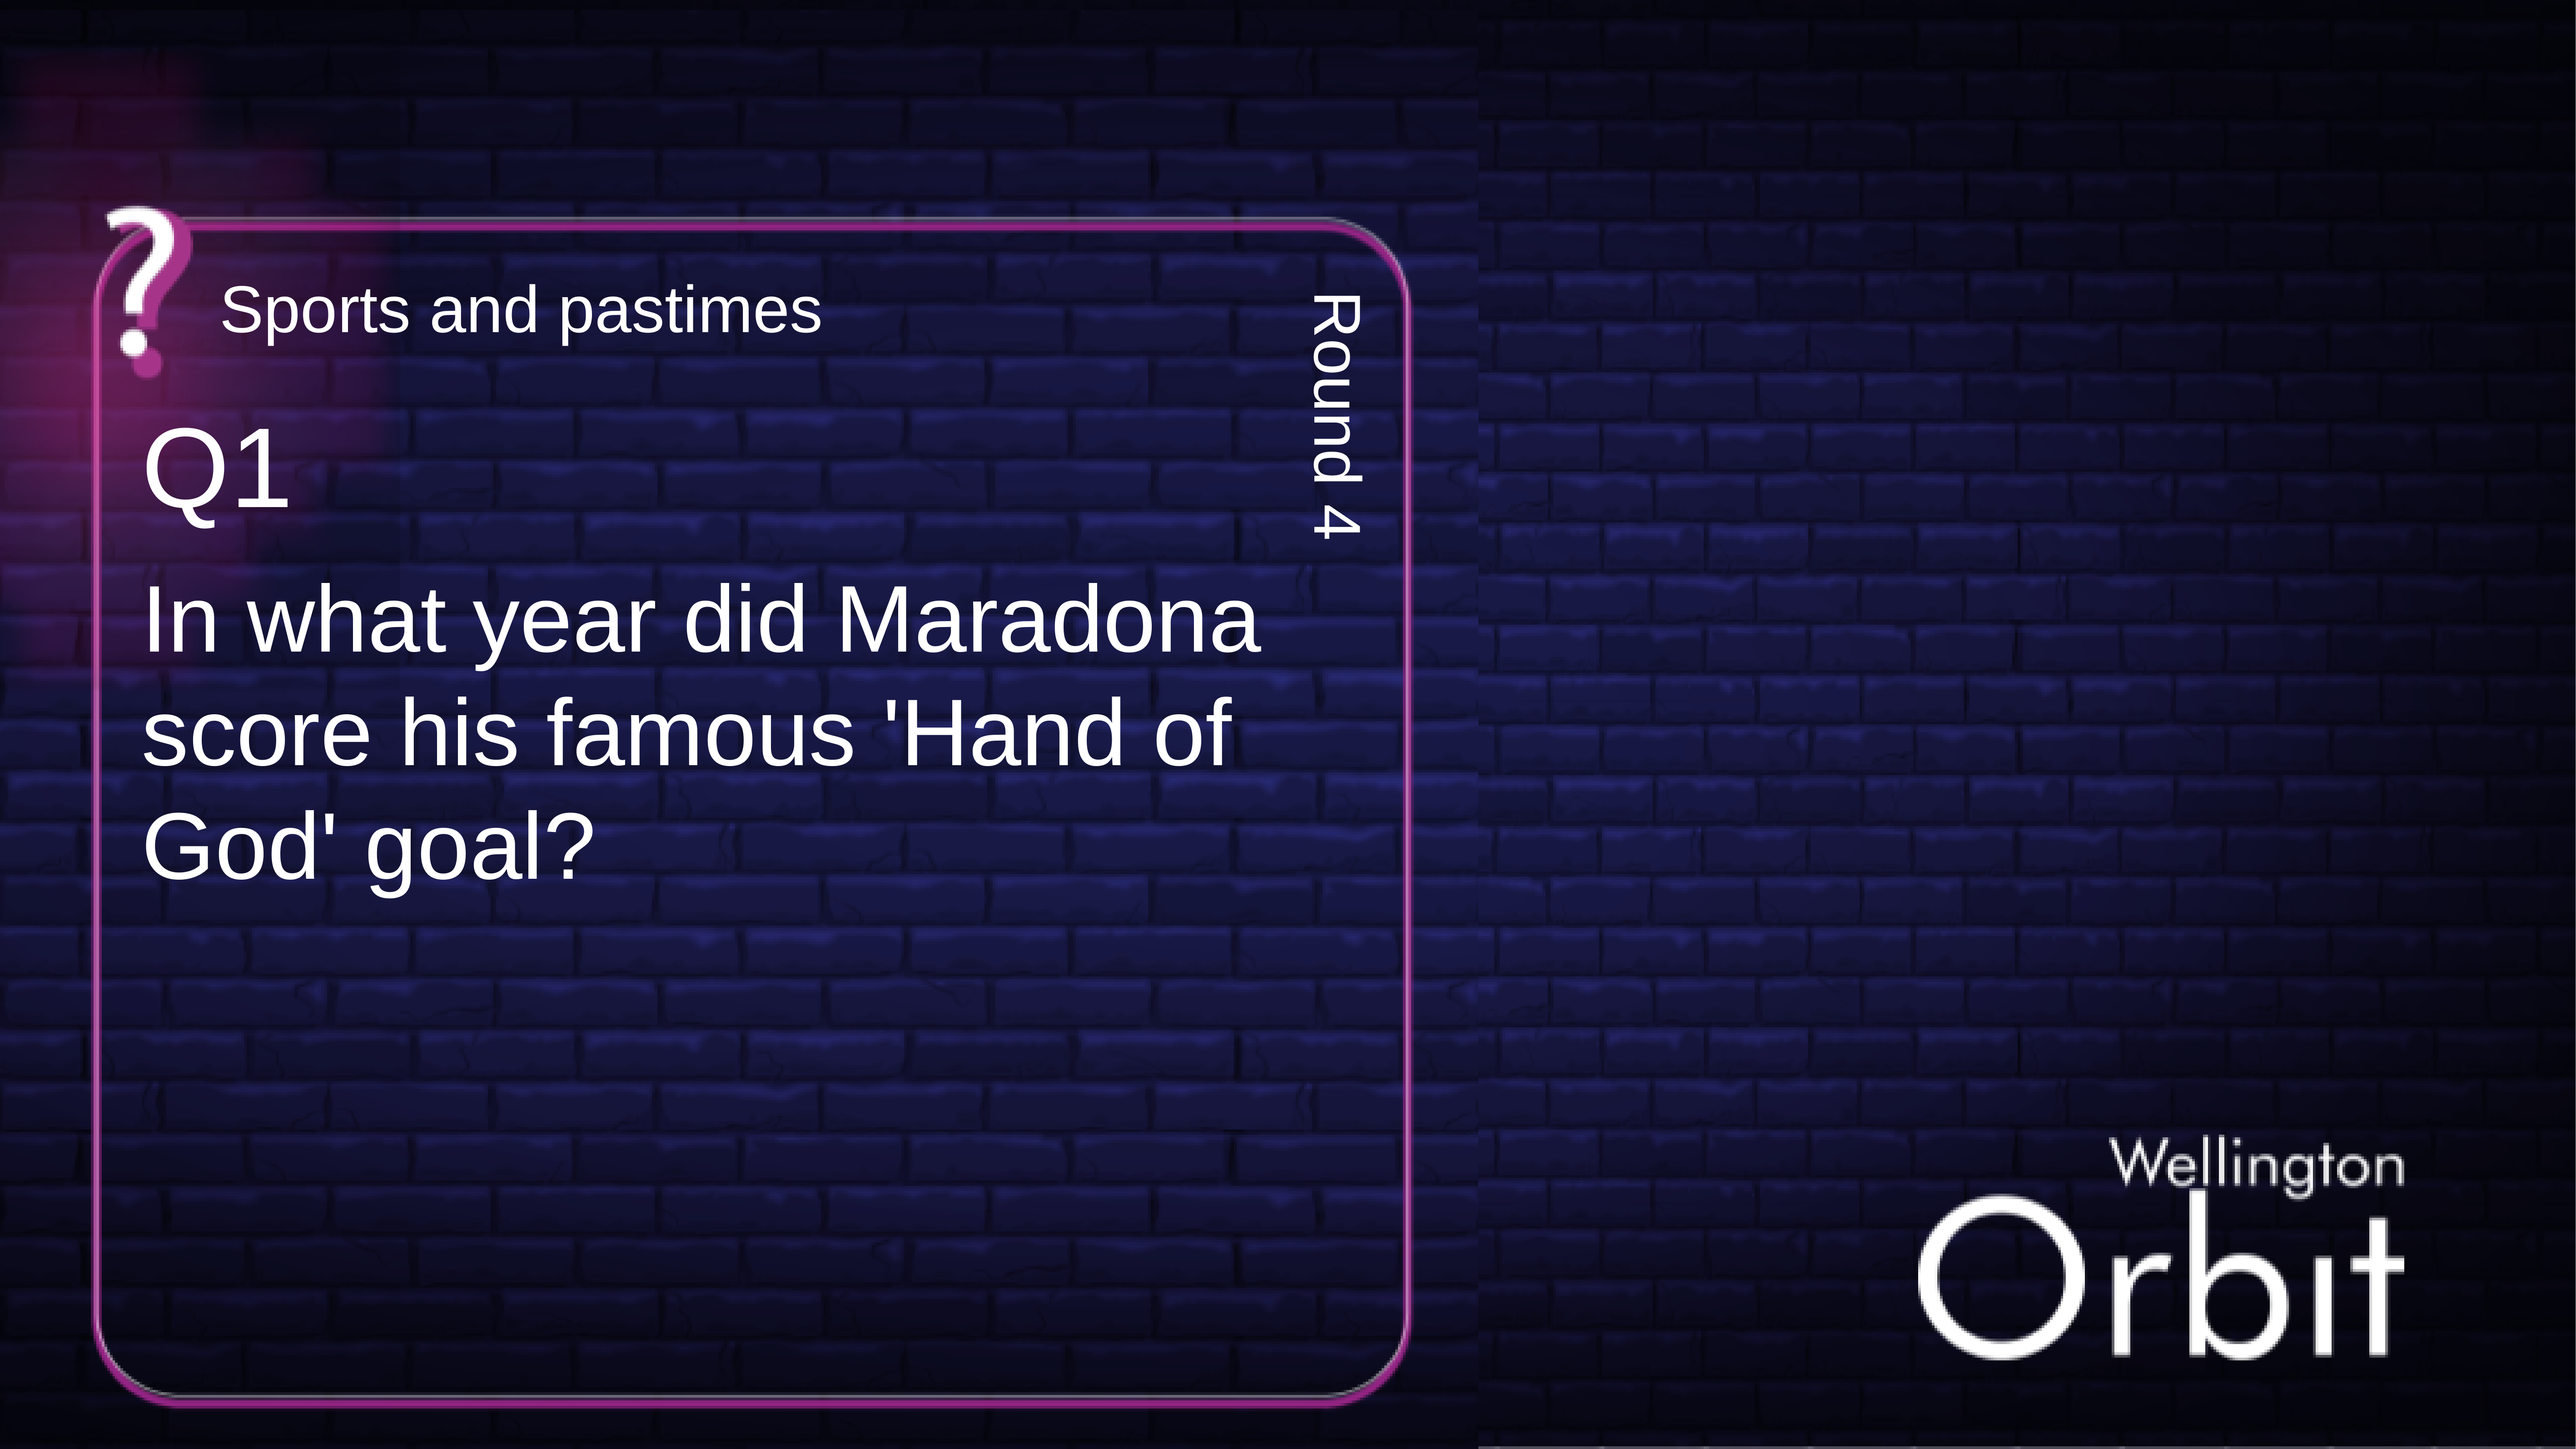

Sports and pastimes
Q1
Round 4
In what year did Maradona score his famous 'Hand of God' goal?